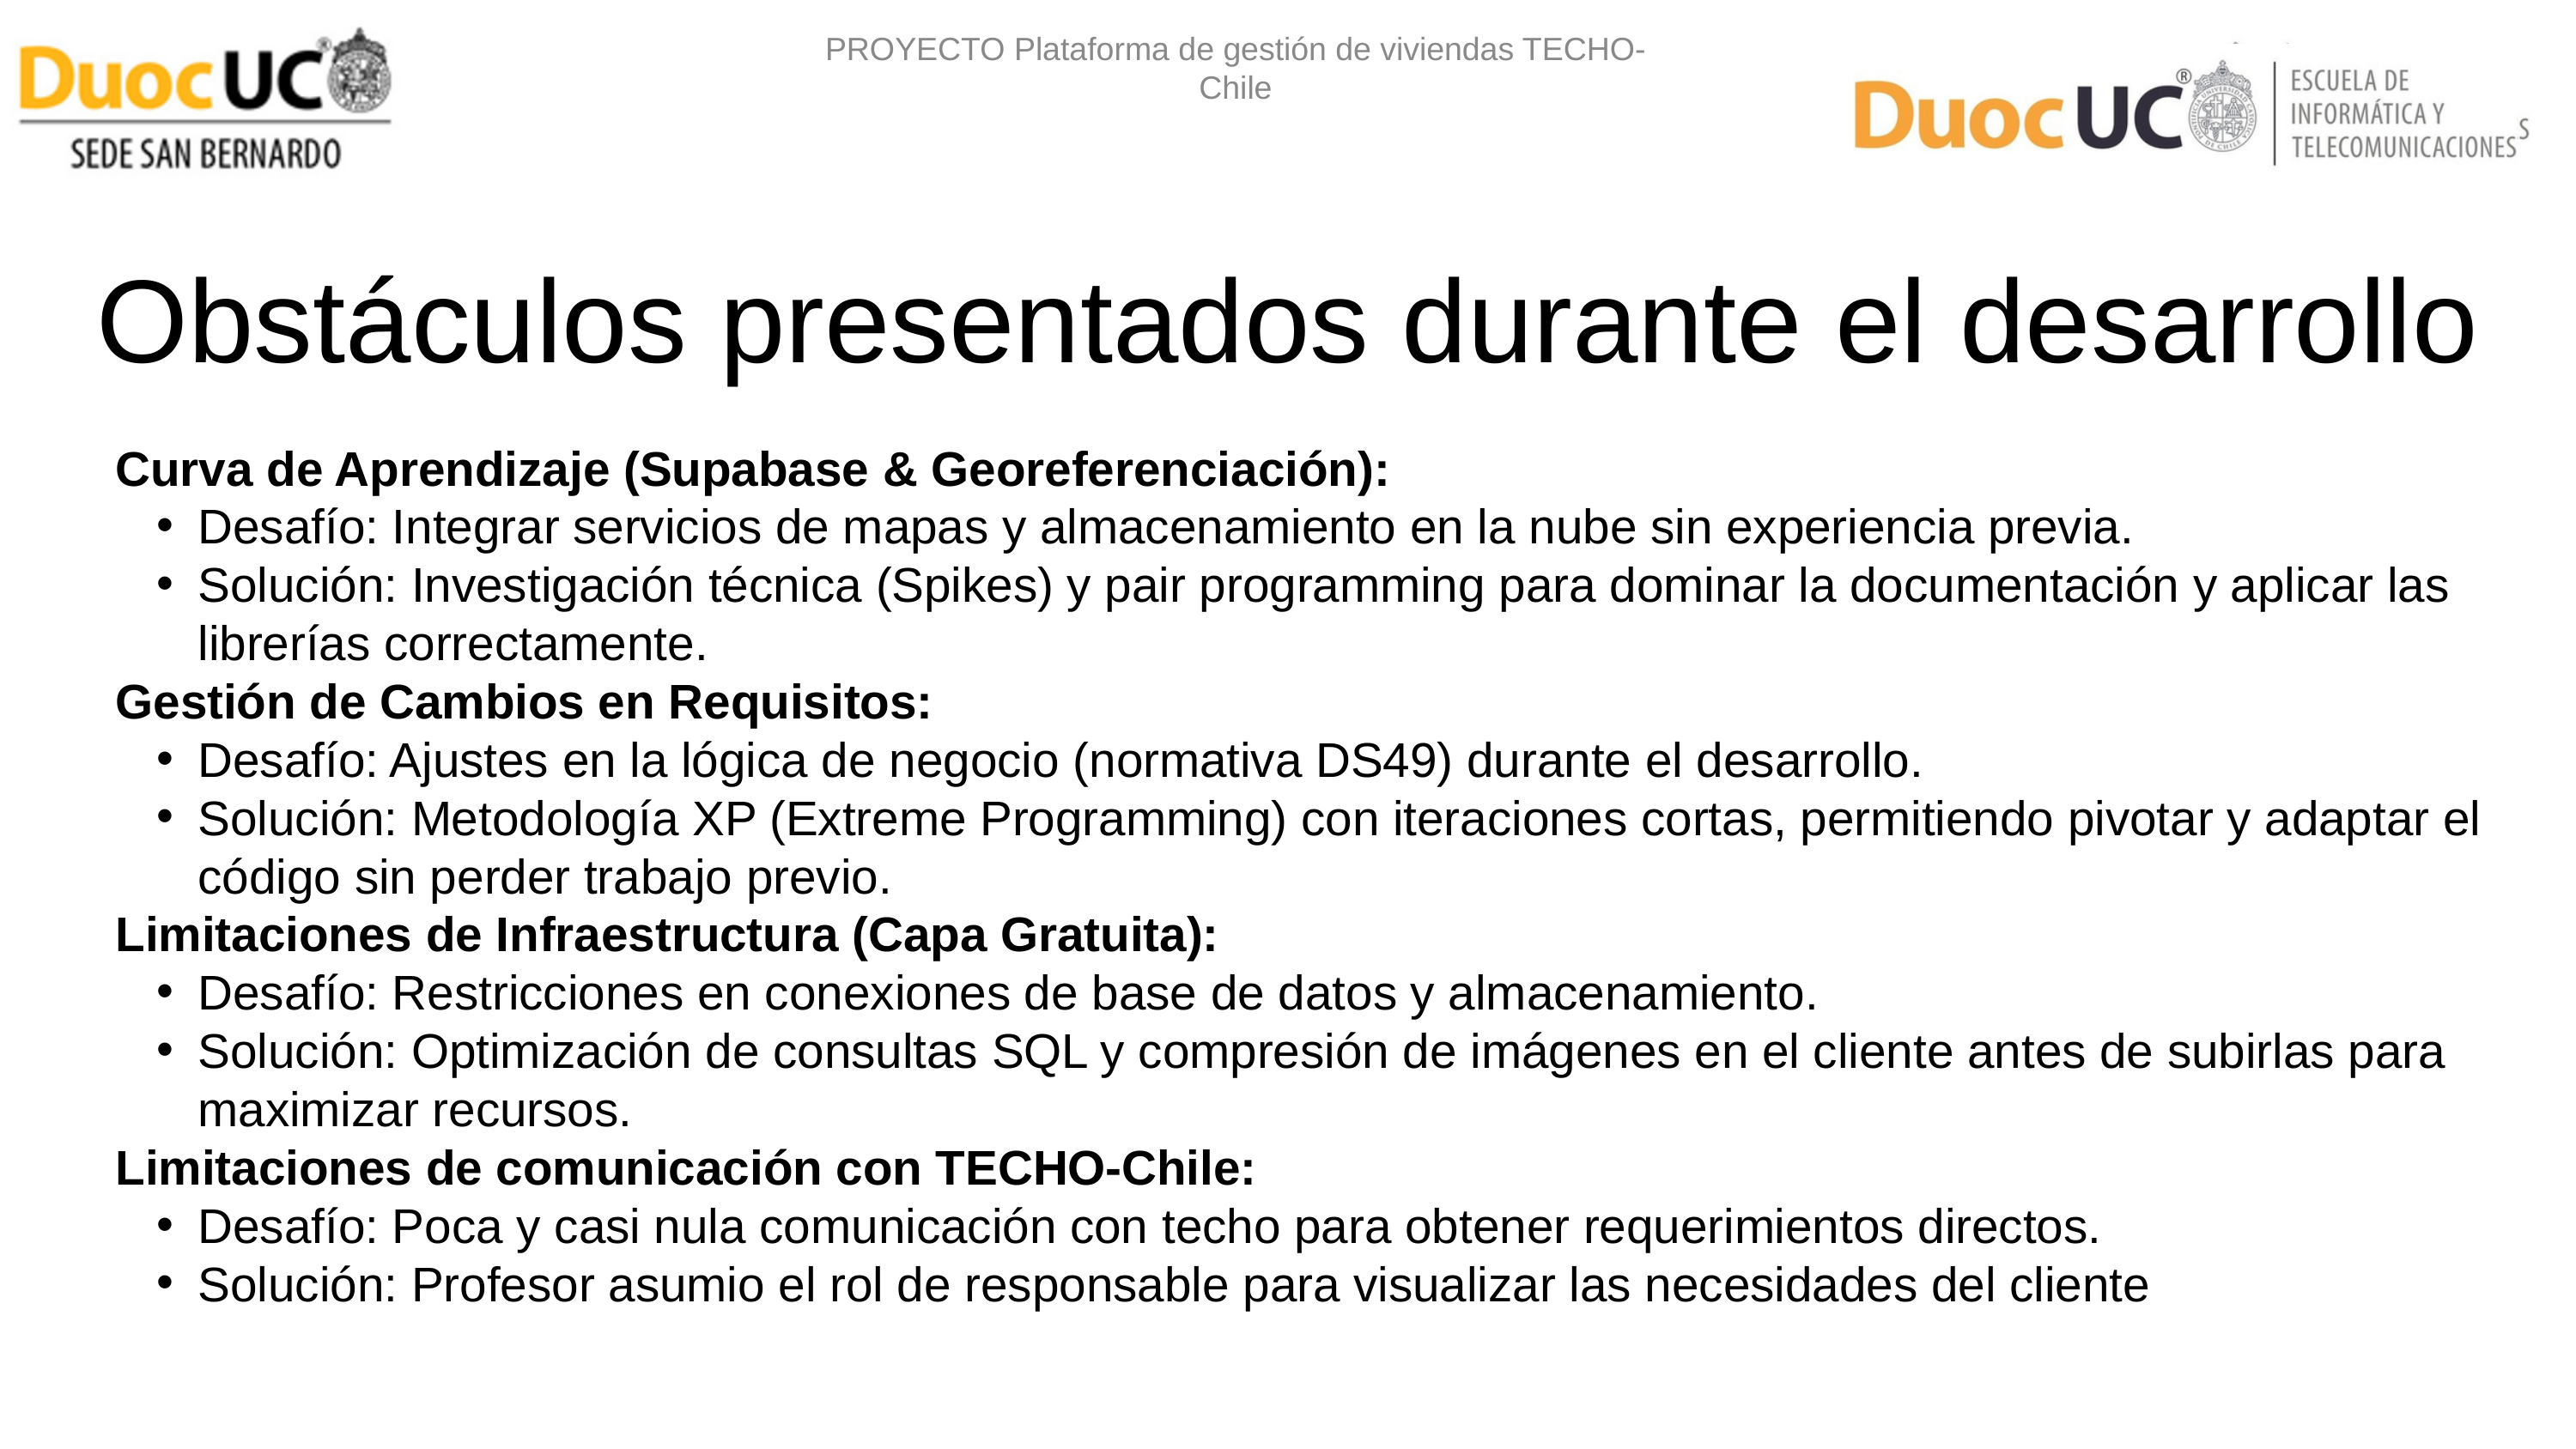

PROYECTO Plataforma de gestión de viviendas TECHO- Chile

Obstáculos presentados durante el desarrollo
Curva de Aprendizaje (Supabase & Georeferenciación):
Desafío: Integrar servicios de mapas y almacenamiento en la nube sin experiencia previa.
Solución: Investigación técnica (Spikes) y pair programming para dominar la documentación y aplicar las librerías correctamente.
Gestión de Cambios en Requisitos:
Desafío: Ajustes en la lógica de negocio (normativa DS49) durante el desarrollo.
Solución: Metodología XP (Extreme Programming) con iteraciones cortas, permitiendo pivotar y adaptar el código sin perder trabajo previo.
Limitaciones de Infraestructura (Capa Gratuita):
Desafío: Restricciones en conexiones de base de datos y almacenamiento.
Solución: Optimización de consultas SQL y compresión de imágenes en el cliente antes de subirlas para maximizar recursos.
Limitaciones de comunicación con TECHO-Chile:
Desafío: Poca y casi nula comunicación con techo para obtener requerimientos directos.
Solución: Profesor asumio el rol de responsable para visualizar las necesidades del cliente